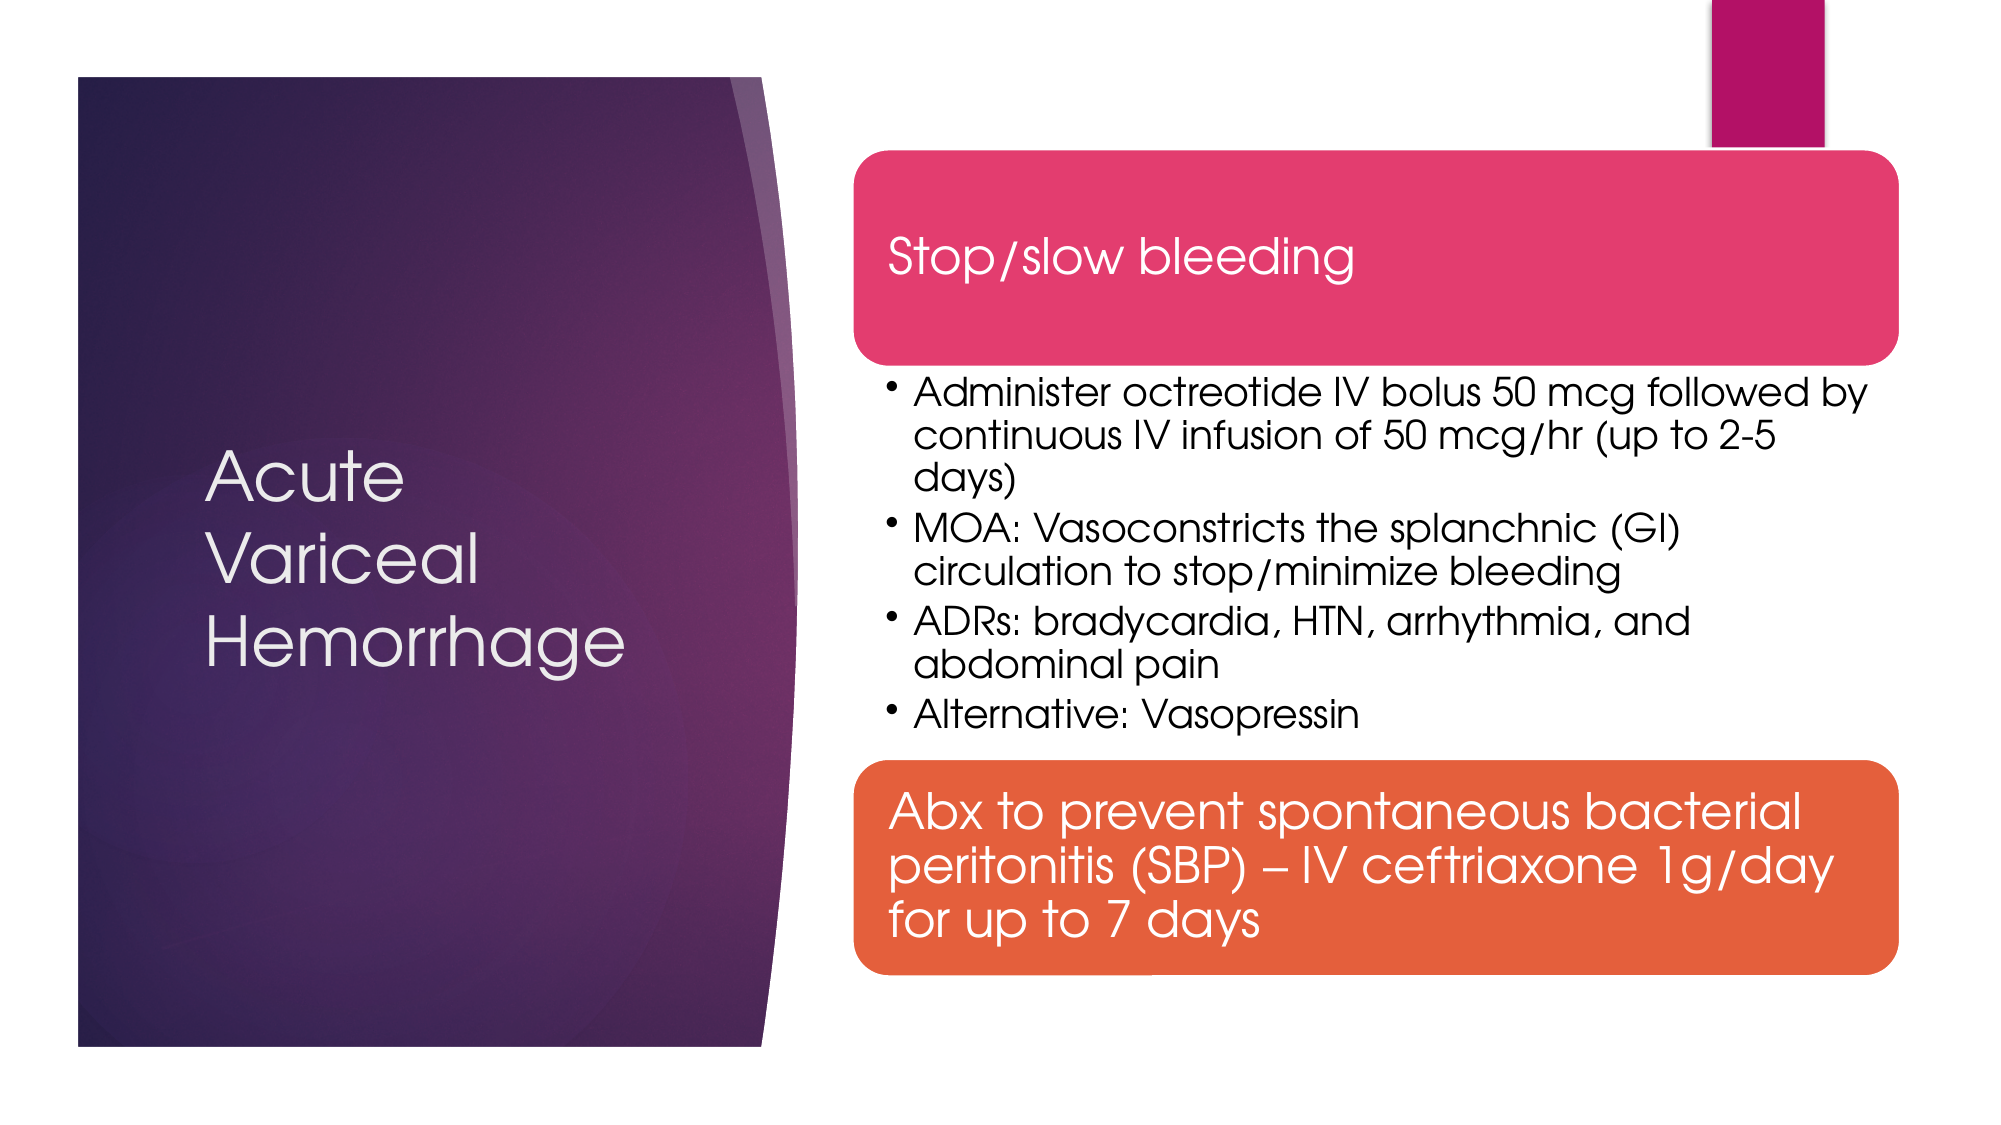

Stop/slow bleeding
Administer octreotide IV bolus 50 mcg followed by continuous IV infusion of 50 mcg/hr (up to 2-5 days)
MOA: Vasoconstricts the splanchnic (GI) circulation to stop/minimize bleeding
ADRs: bradycardia, HTN, arrhythmia, and abdominal pain
Alternative: Vasopressin
Abx to prevent spontaneous bacterial peritonitis (SBP) – IV ceftriaxone 1g/day for up to 7 days
# Acute Variceal Hemorrhage